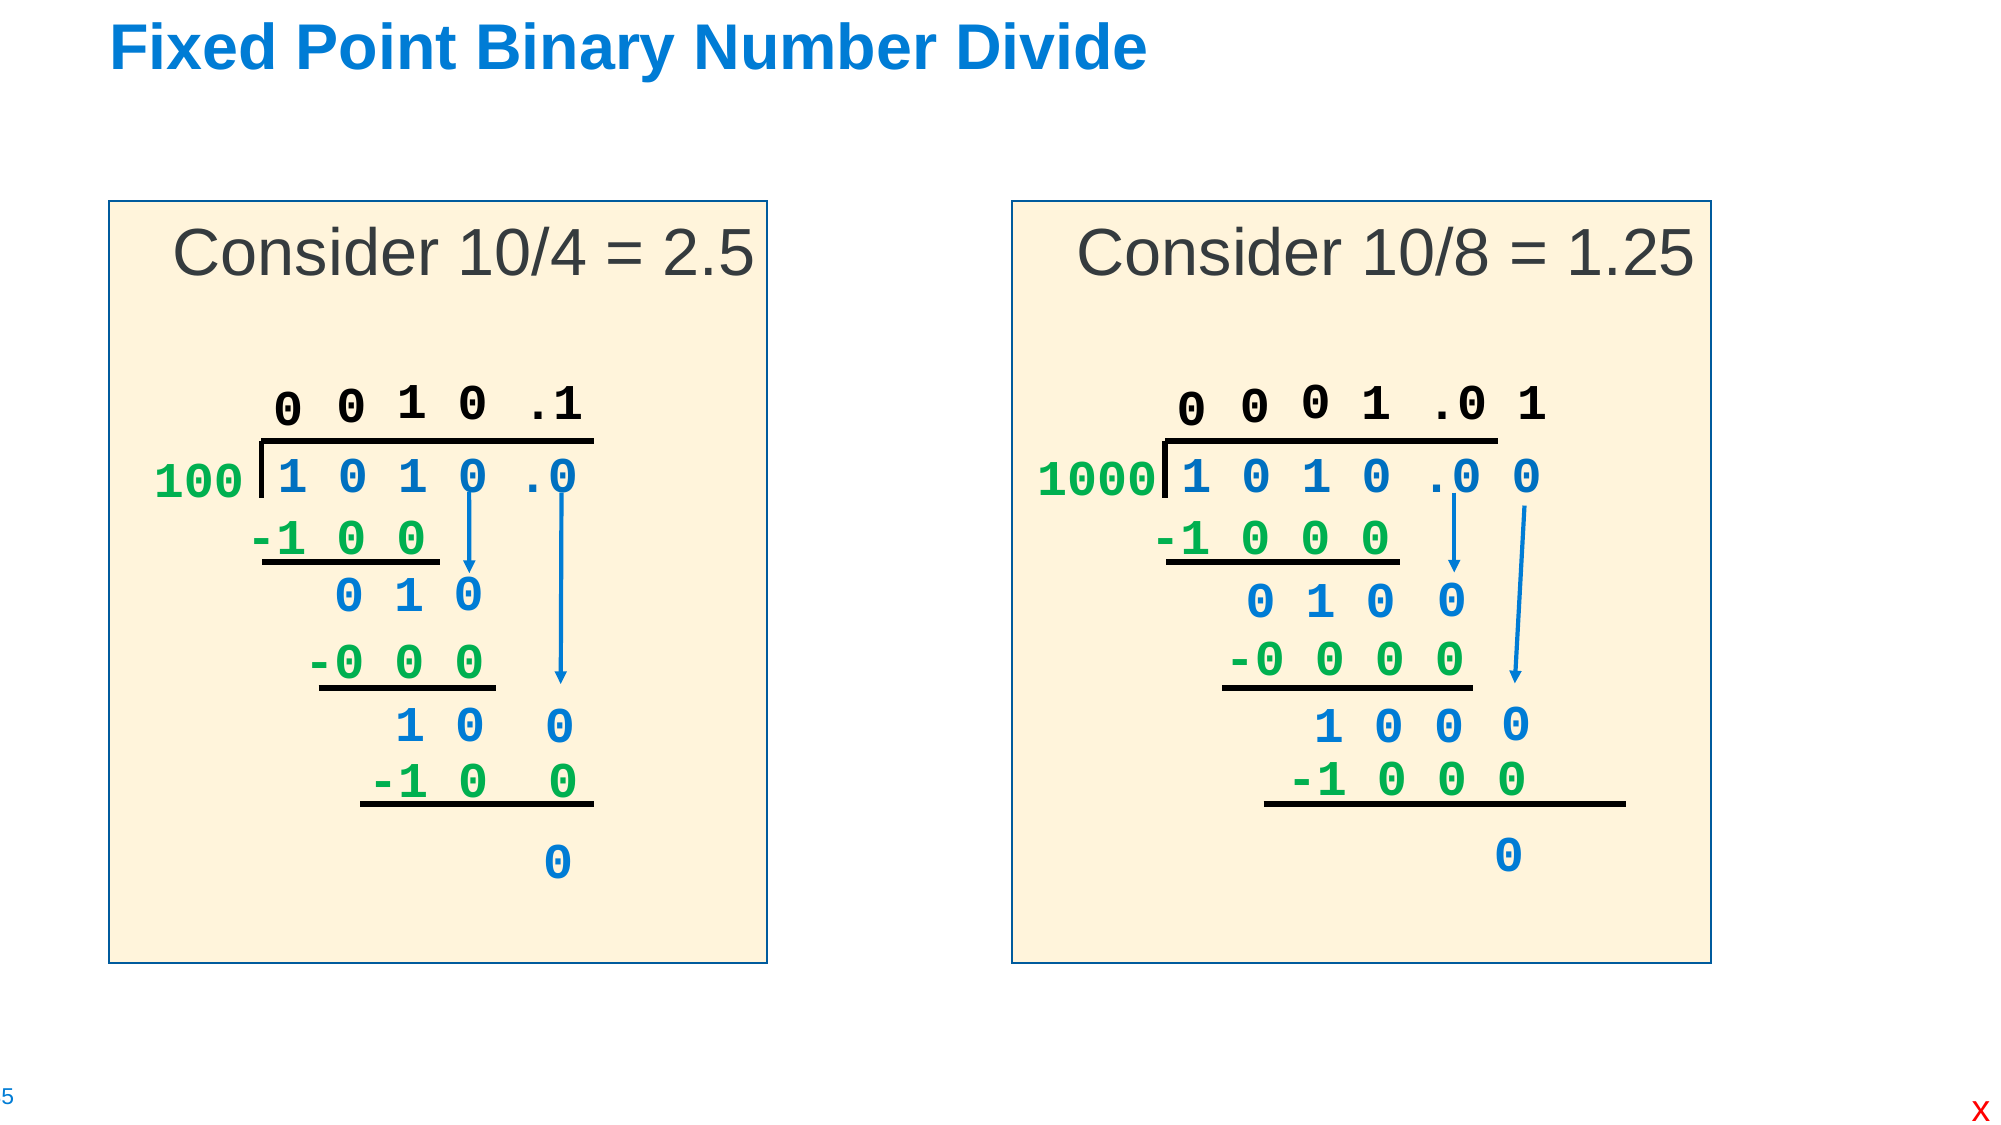

# Fixed Point Binary Number Divide

Consider 10/8 = 1.25
0
.0 1
1
0
0
1 0 1 0 .0 0
1000
0
-1 0 0 0
0
0 1 0
-0 0 0 0
1 0 0
-1 0 0 0
0
Consider 10/4 = 2.5
1
.1
0
0
0
1 0 1 0 .0
100
0
0
-1 0 0
0 1
-0 0 0
1 0
-1 0  0
0
x